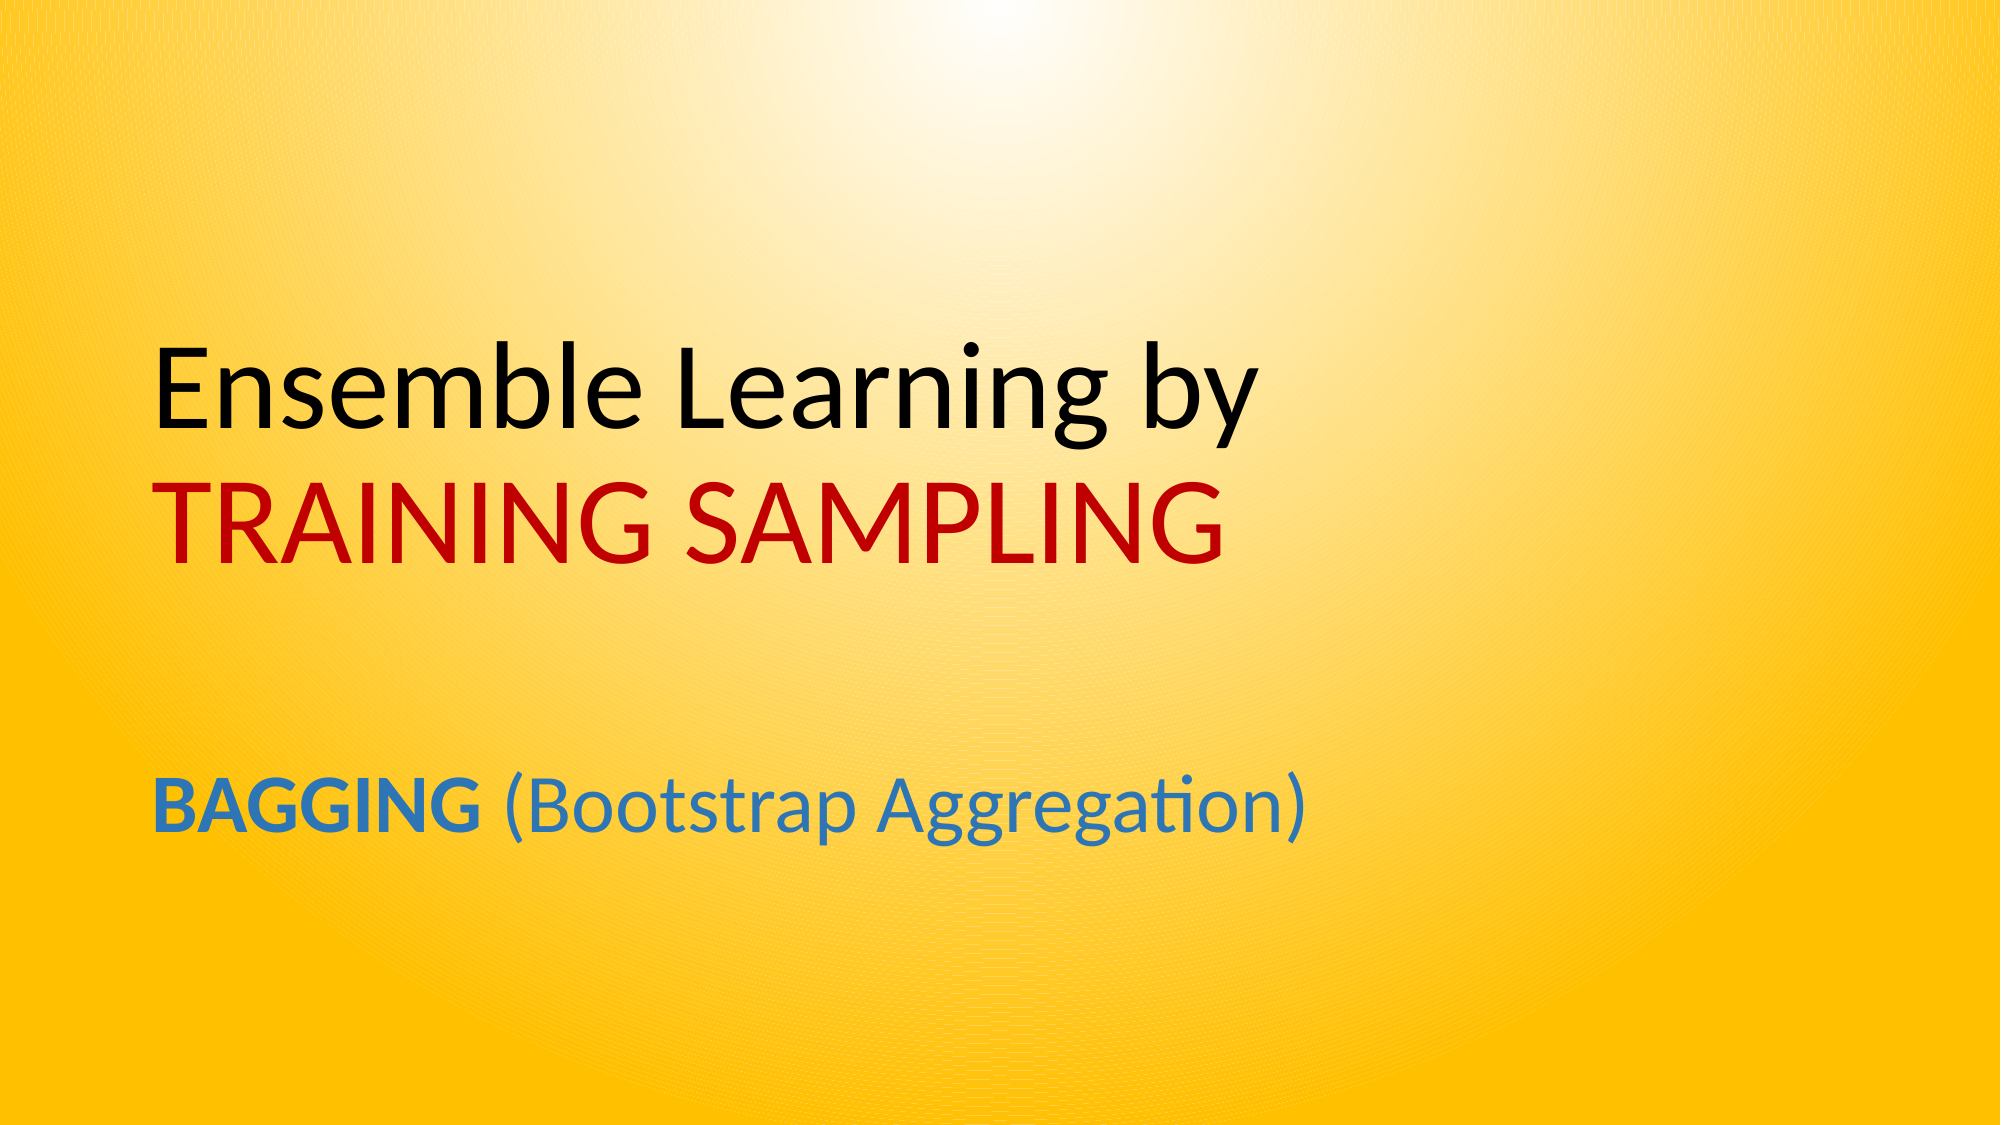

# Ensemble Learning by TRAINING SAMPLING
BAGGING (Bootstrap Aggregation)